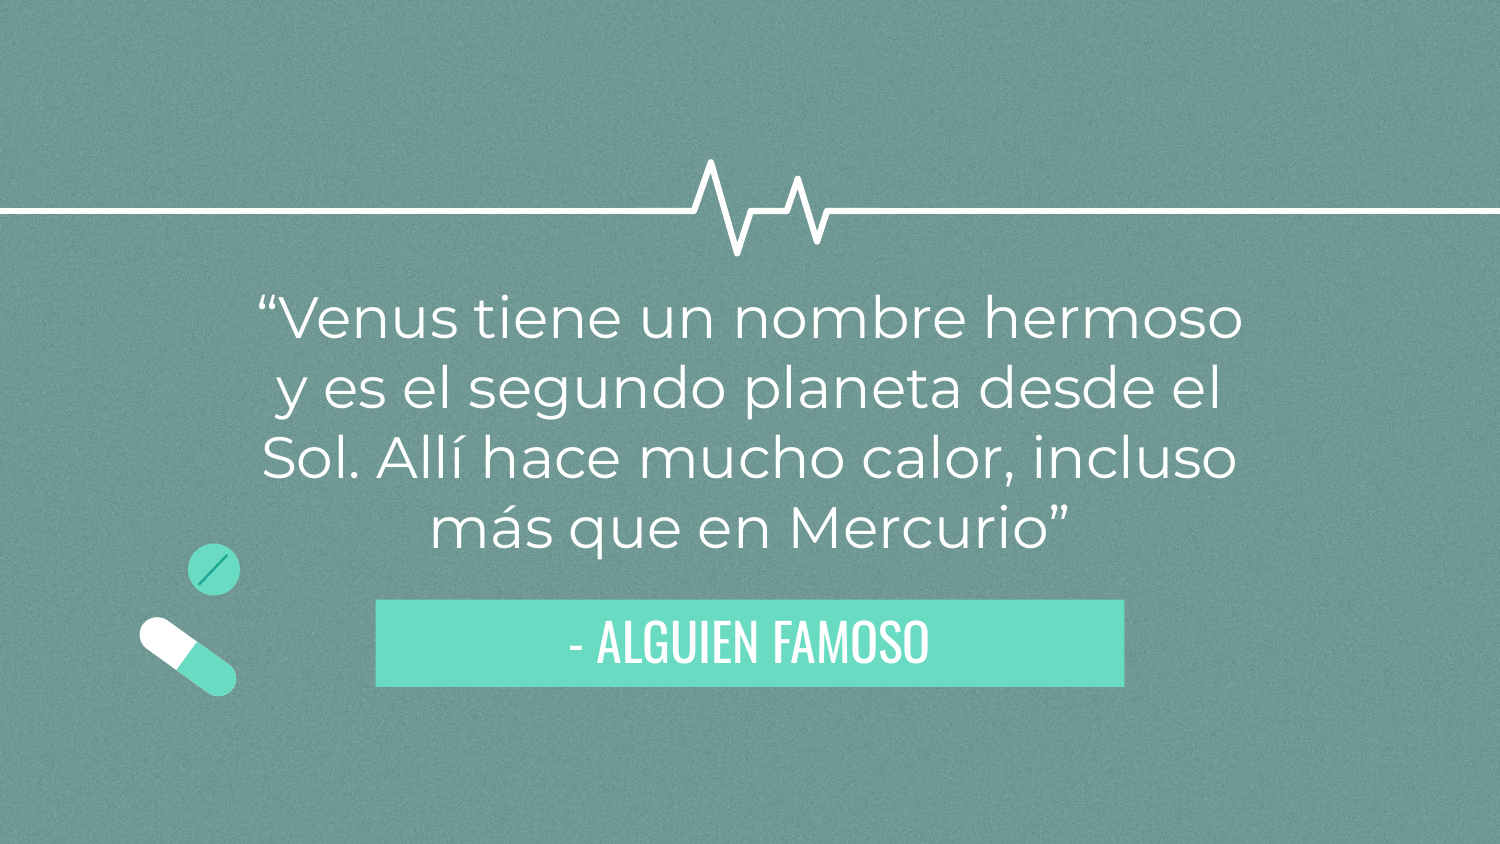

“Venus tiene un nombre hermoso y es el segundo planeta desde el Sol. Allí hace mucho calor, incluso más que en Mercurio”

# - ALGUIEN FAMOSO